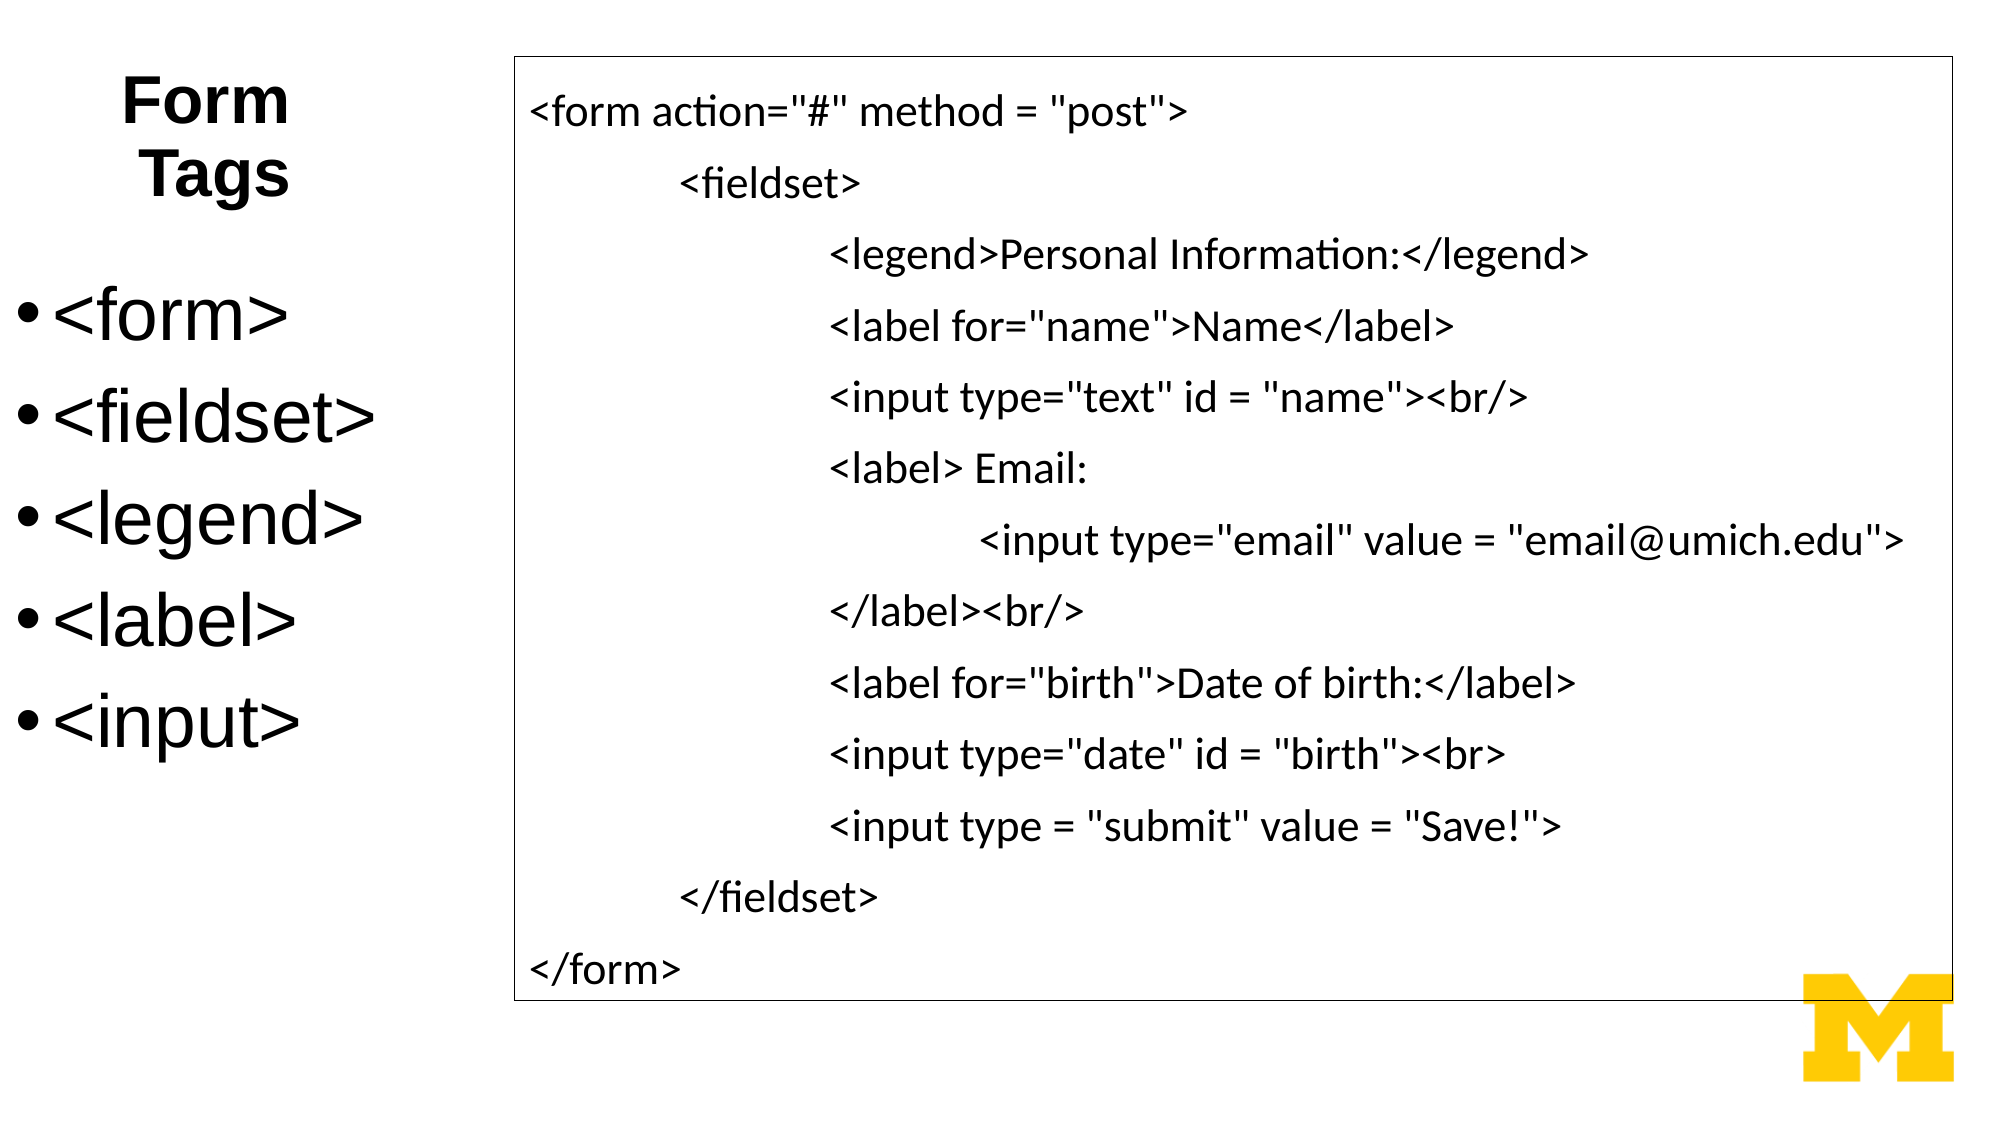

# Form Tags
<form action="#" method = "post">
	<fieldset>
		<legend>Personal Information:</legend>
		<label for="name">Name</label>
		<input type="text" id = "name"><br/>
		<label> Email:
			<input type="email" value = "email@umich.edu">
		</label><br/>
		<label for="birth">Date of birth:</label>
		<input type="date" id = "birth"><br>
		<input type = "submit" value = "Save!">
	</fieldset>
</form>
<form>
<fieldset>
<legend>
<label>
<input>